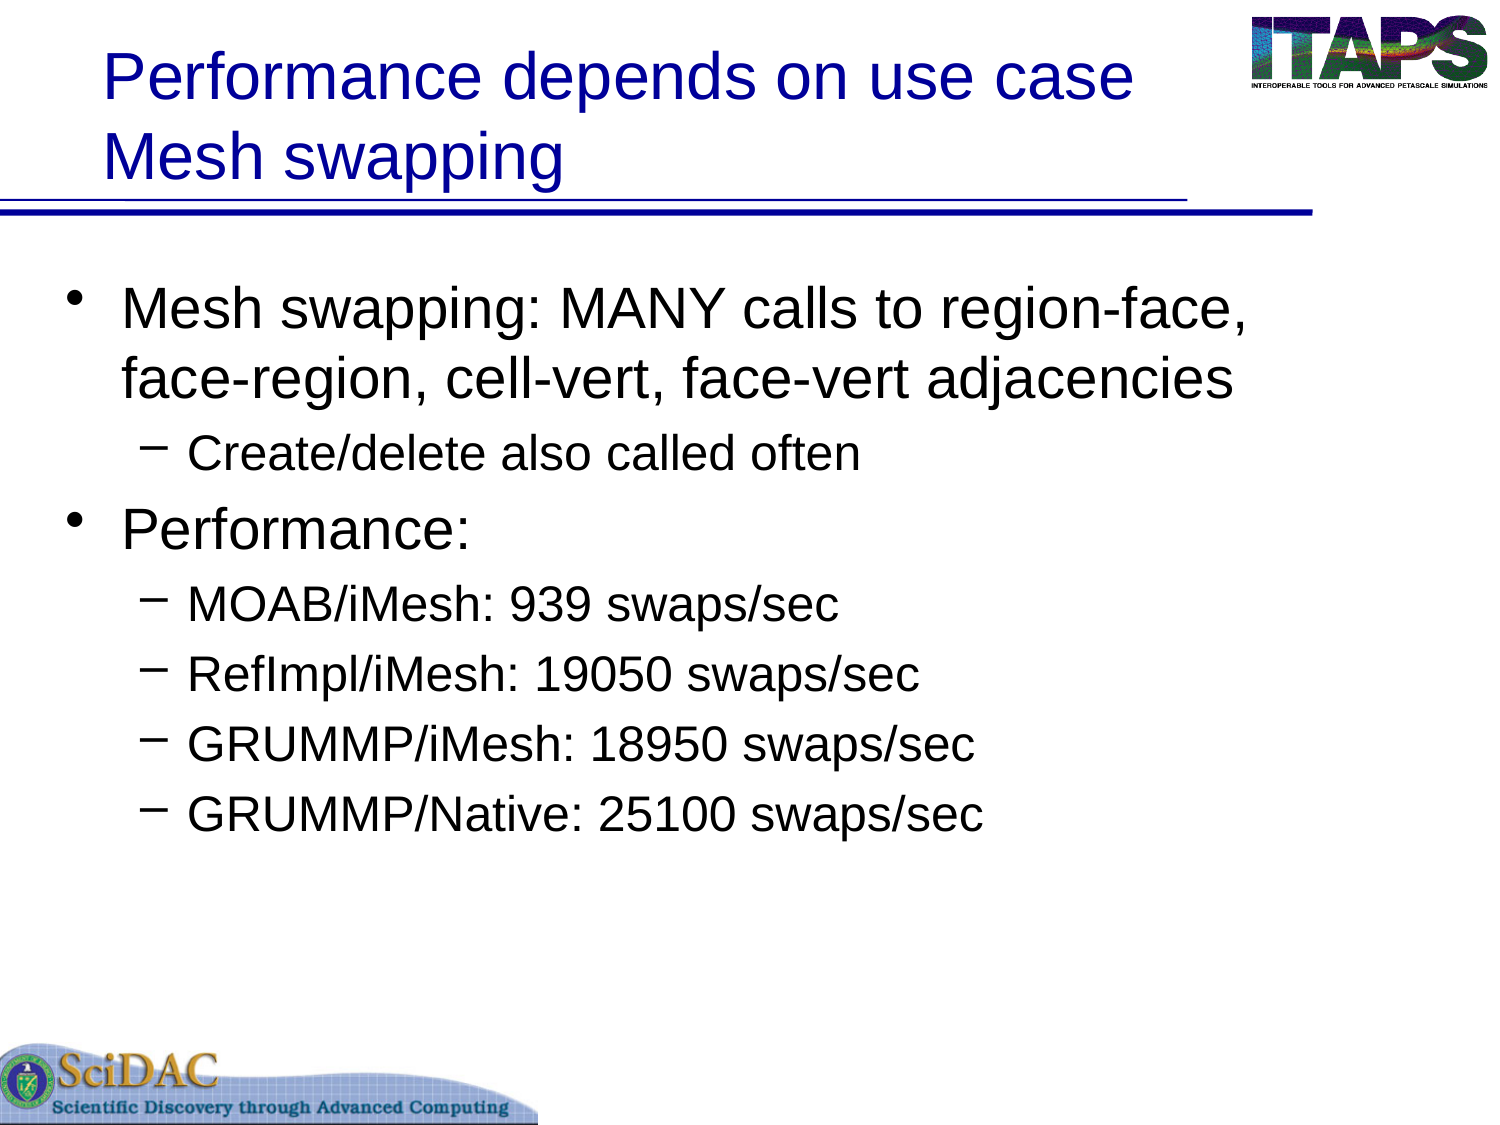

# Performance depends on use case Mesh swapping
Mesh swapping: MANY calls to region-face, face-region, cell-vert, face-vert adjacencies
Create/delete also called often
Performance:
MOAB/iMesh: 939 swaps/sec
RefImpl/iMesh: 19050 swaps/sec
GRUMMP/iMesh: 18950 swaps/sec
GRUMMP/Native: 25100 swaps/sec